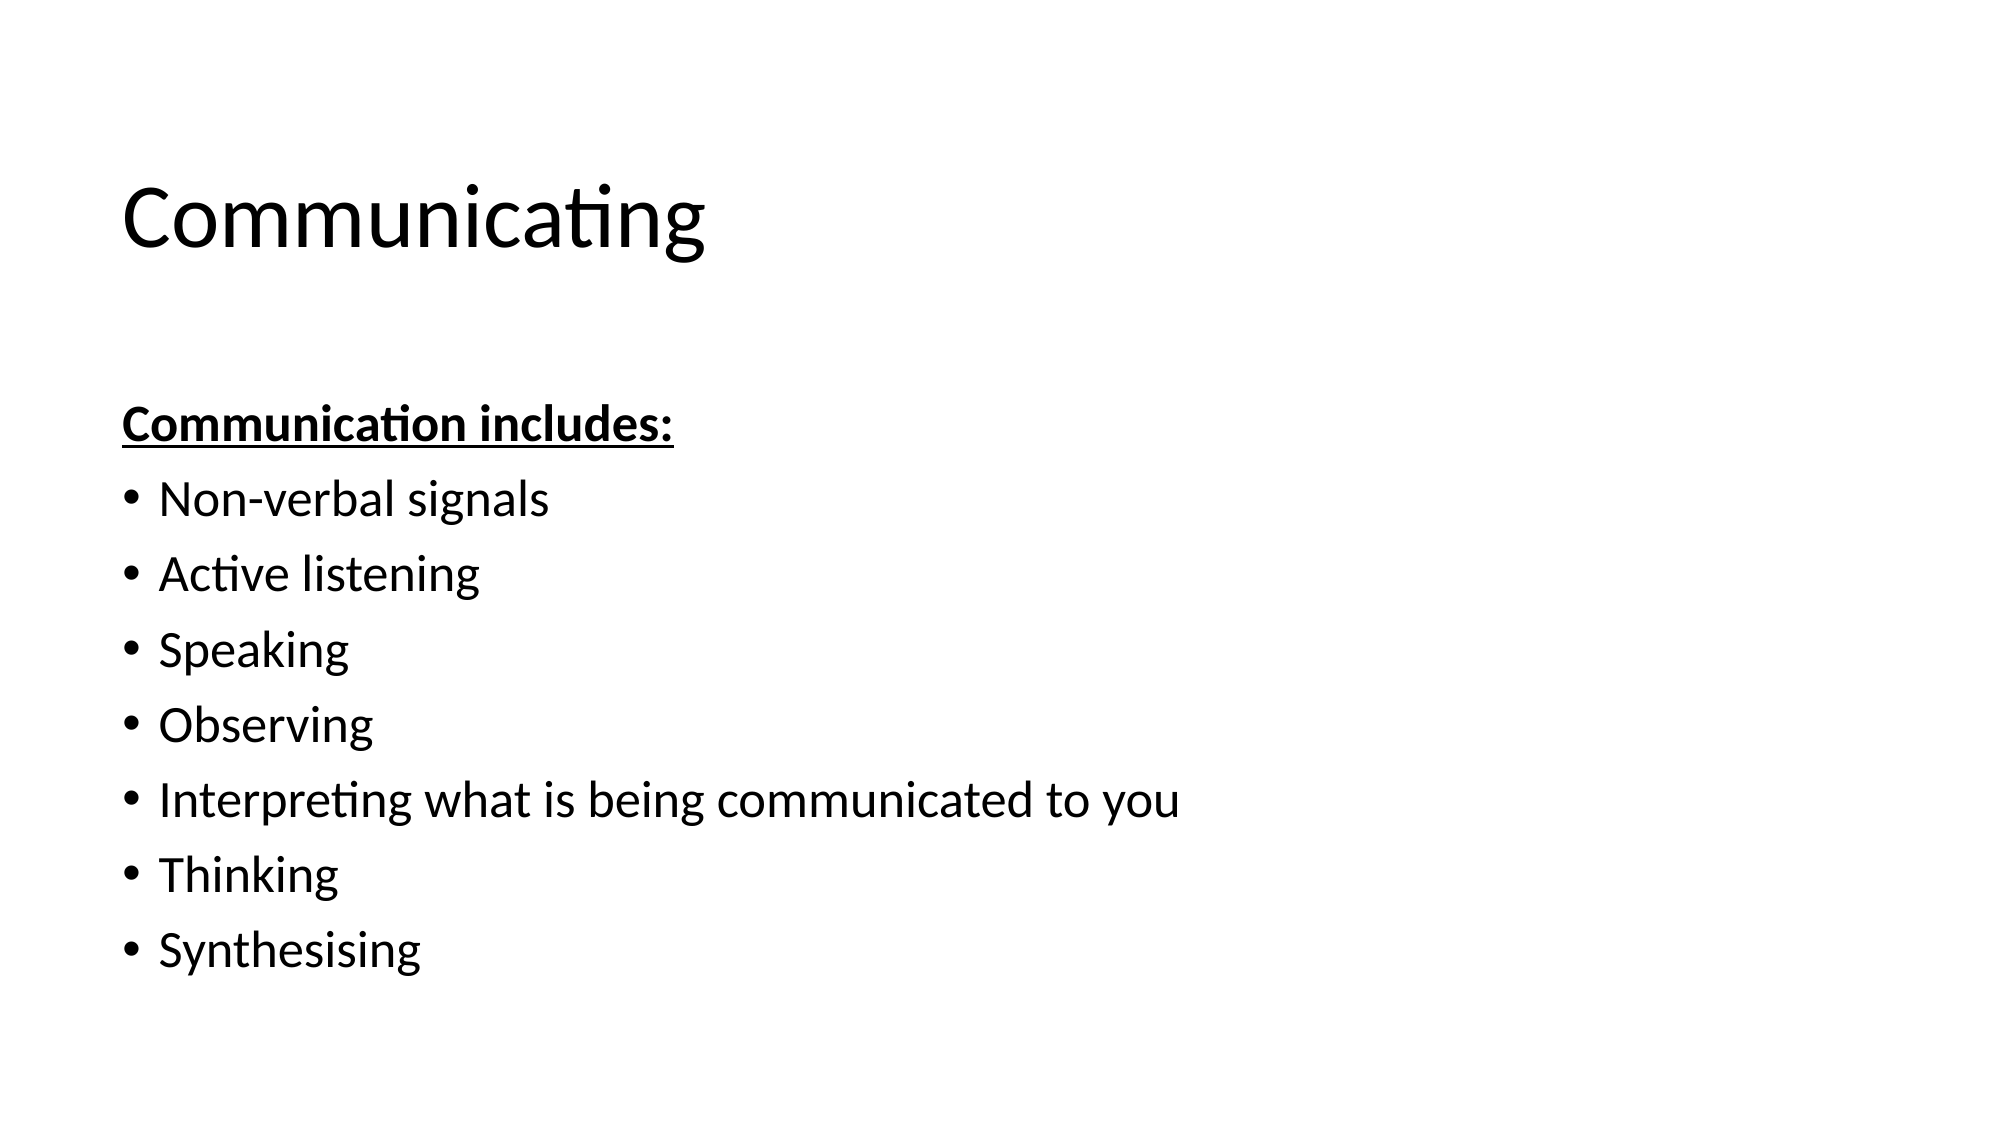

# Communicating
Communication includes:
Non-verbal signals
Active listening
Speaking
Observing
Interpreting what is being communicated to you
Thinking
Synthesising